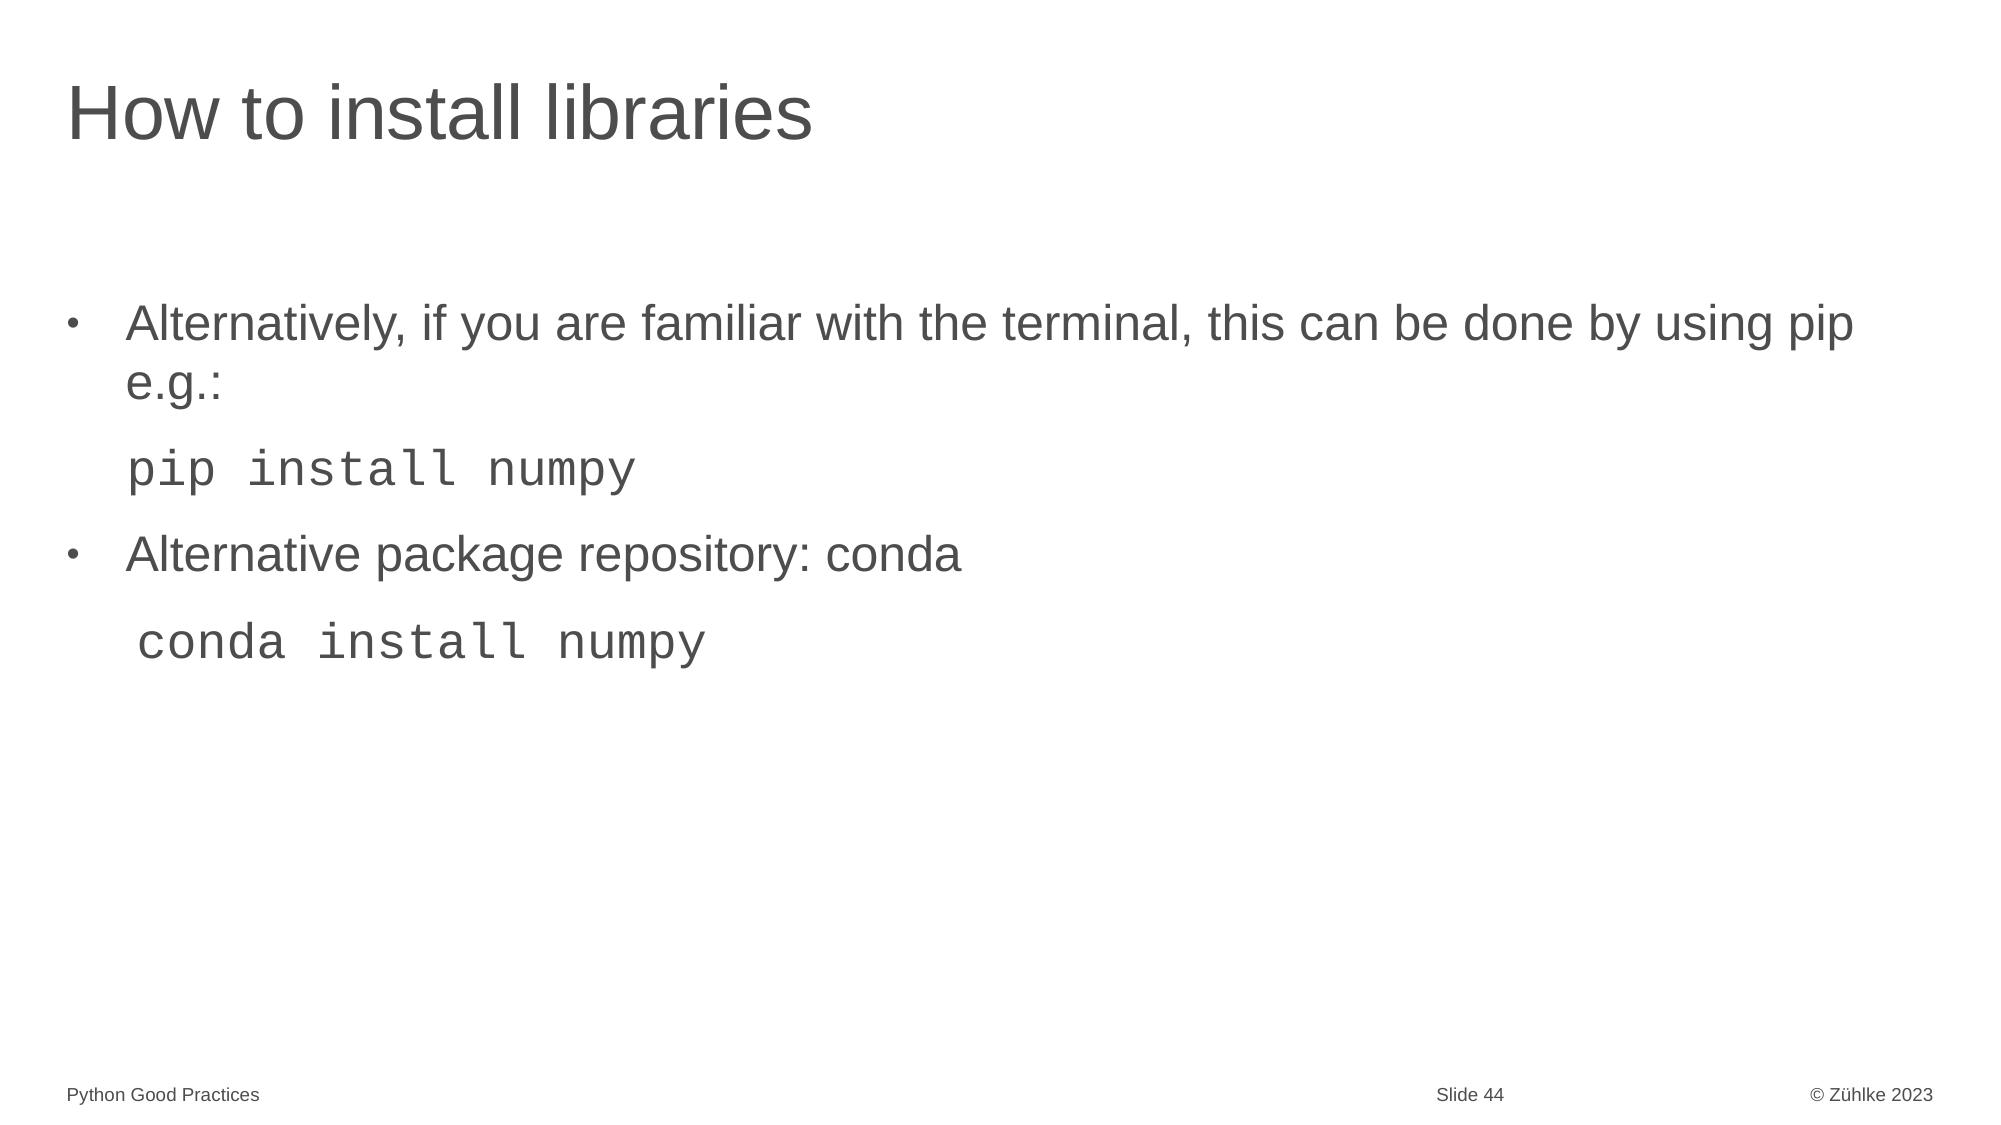

# How to install libraries

Alternatively, if you are familiar with the terminal, this can be done by using pip e.g.:
  pip install numpy
Alternative package repository: conda
     conda install numpy